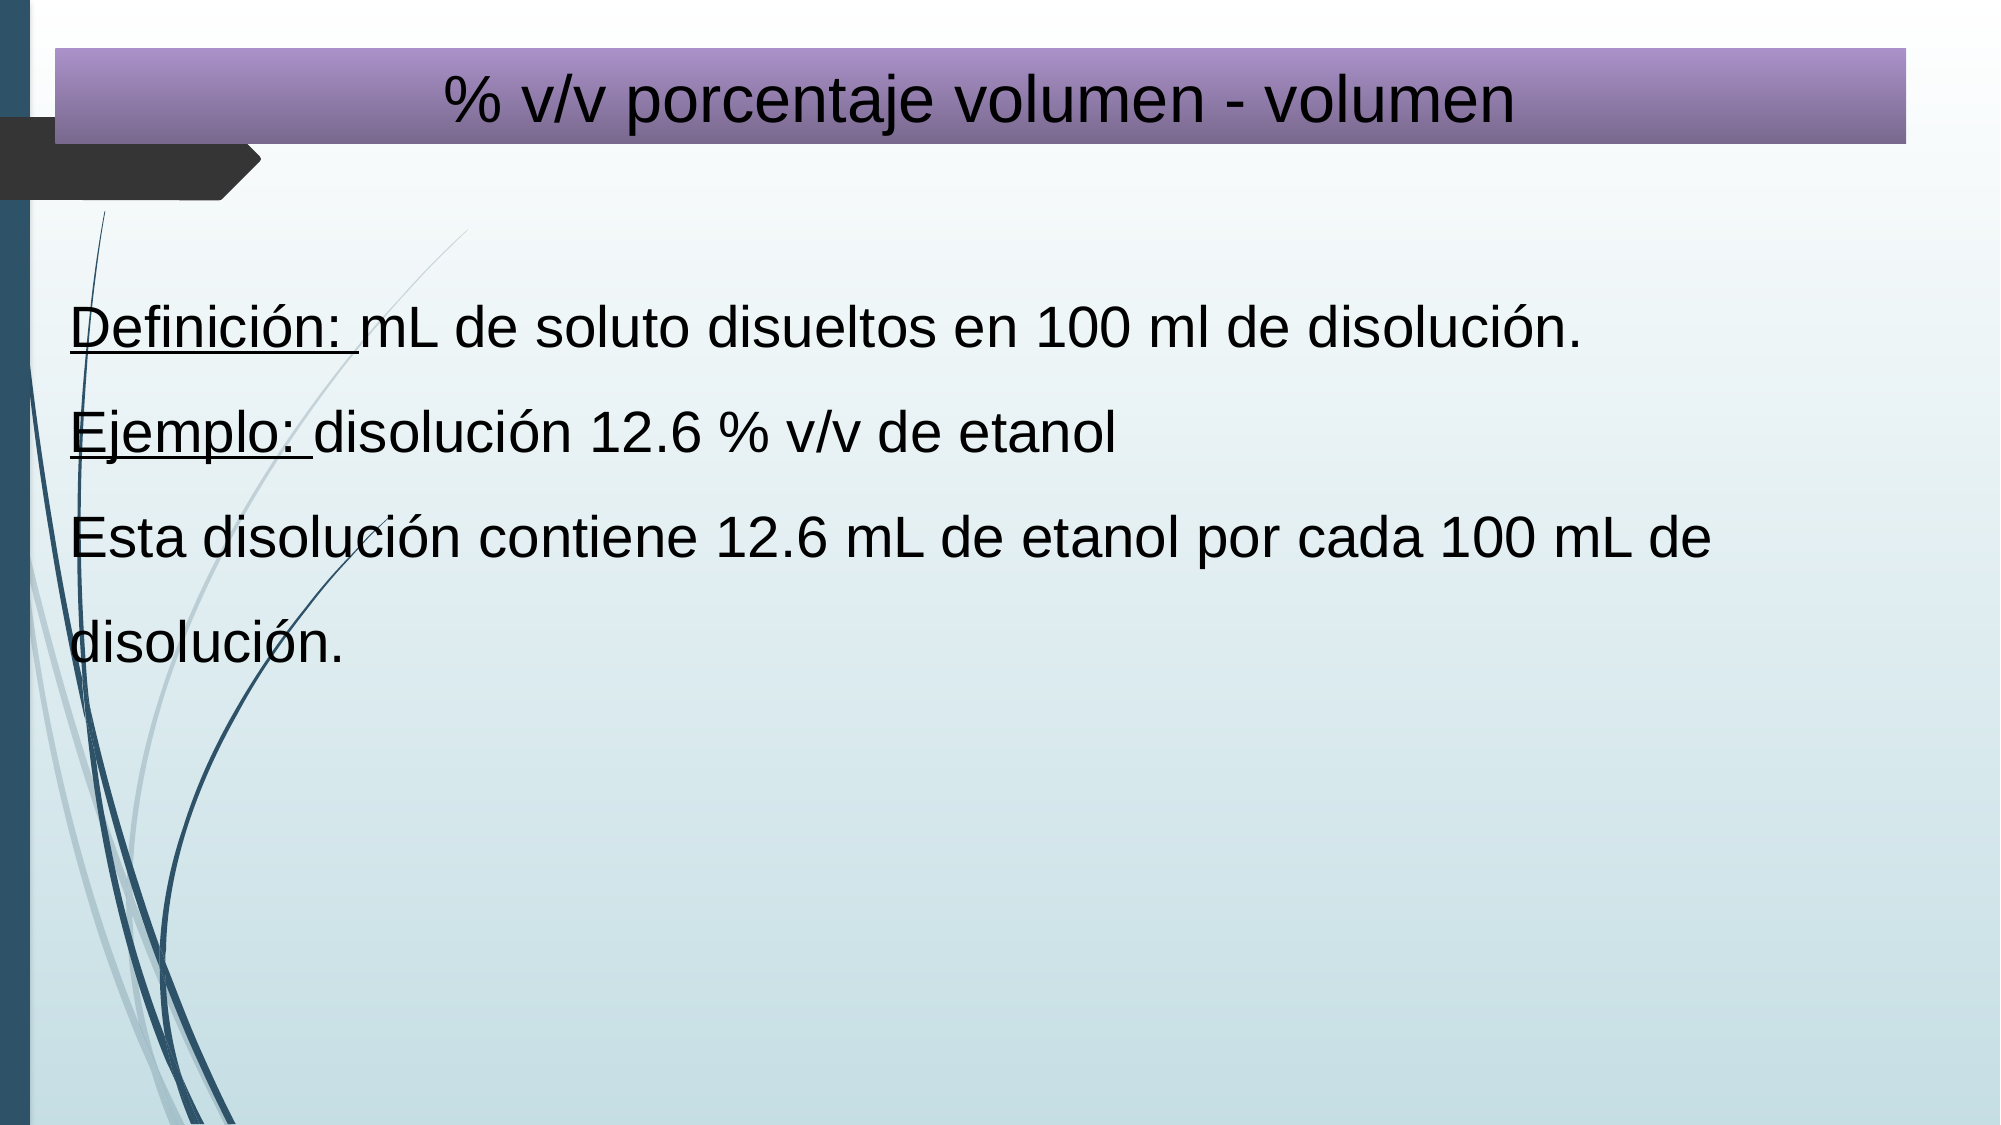

% v/v porcentaje volumen - volumen
Definición: mL de soluto disueltos en 100 ml de disolución.
Ejemplo: disolución 12.6 % v/v de etanol
Esta disolución contiene 12.6 mL de etanol por cada 100 mL de disolución.